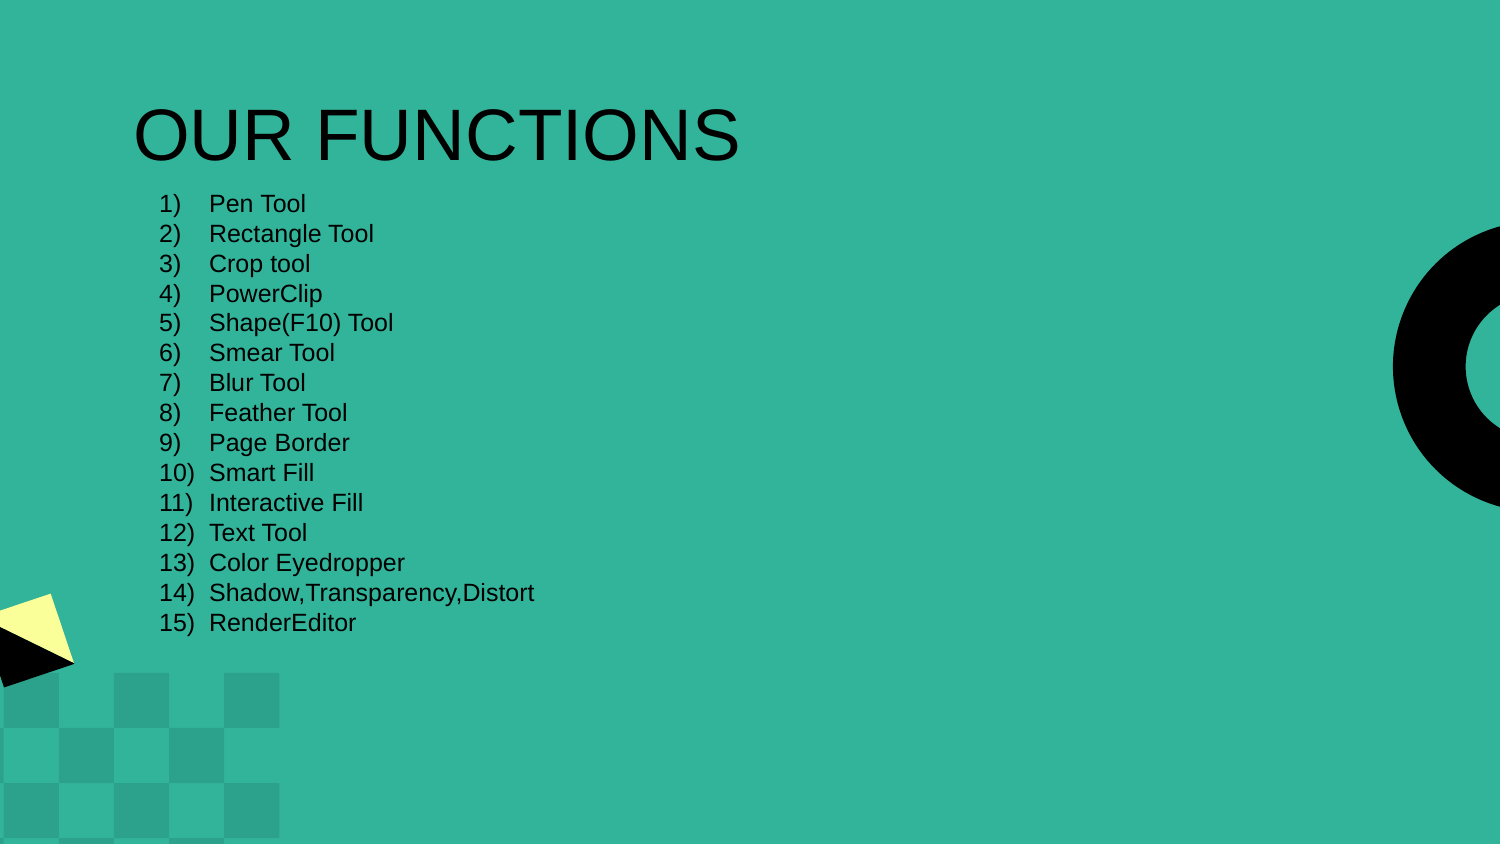

# OUR FUNCTIONS
Pen Tool
Rectangle Tool
Crop tool
PowerClip
Shape(F10) Tool
Smear Tool
Blur Tool
Feather Tool
Page Border
Smart Fill
Interactive Fill
Text Tool
Color Eyedropper
Shadow,Transparency,Distort
RenderEditor